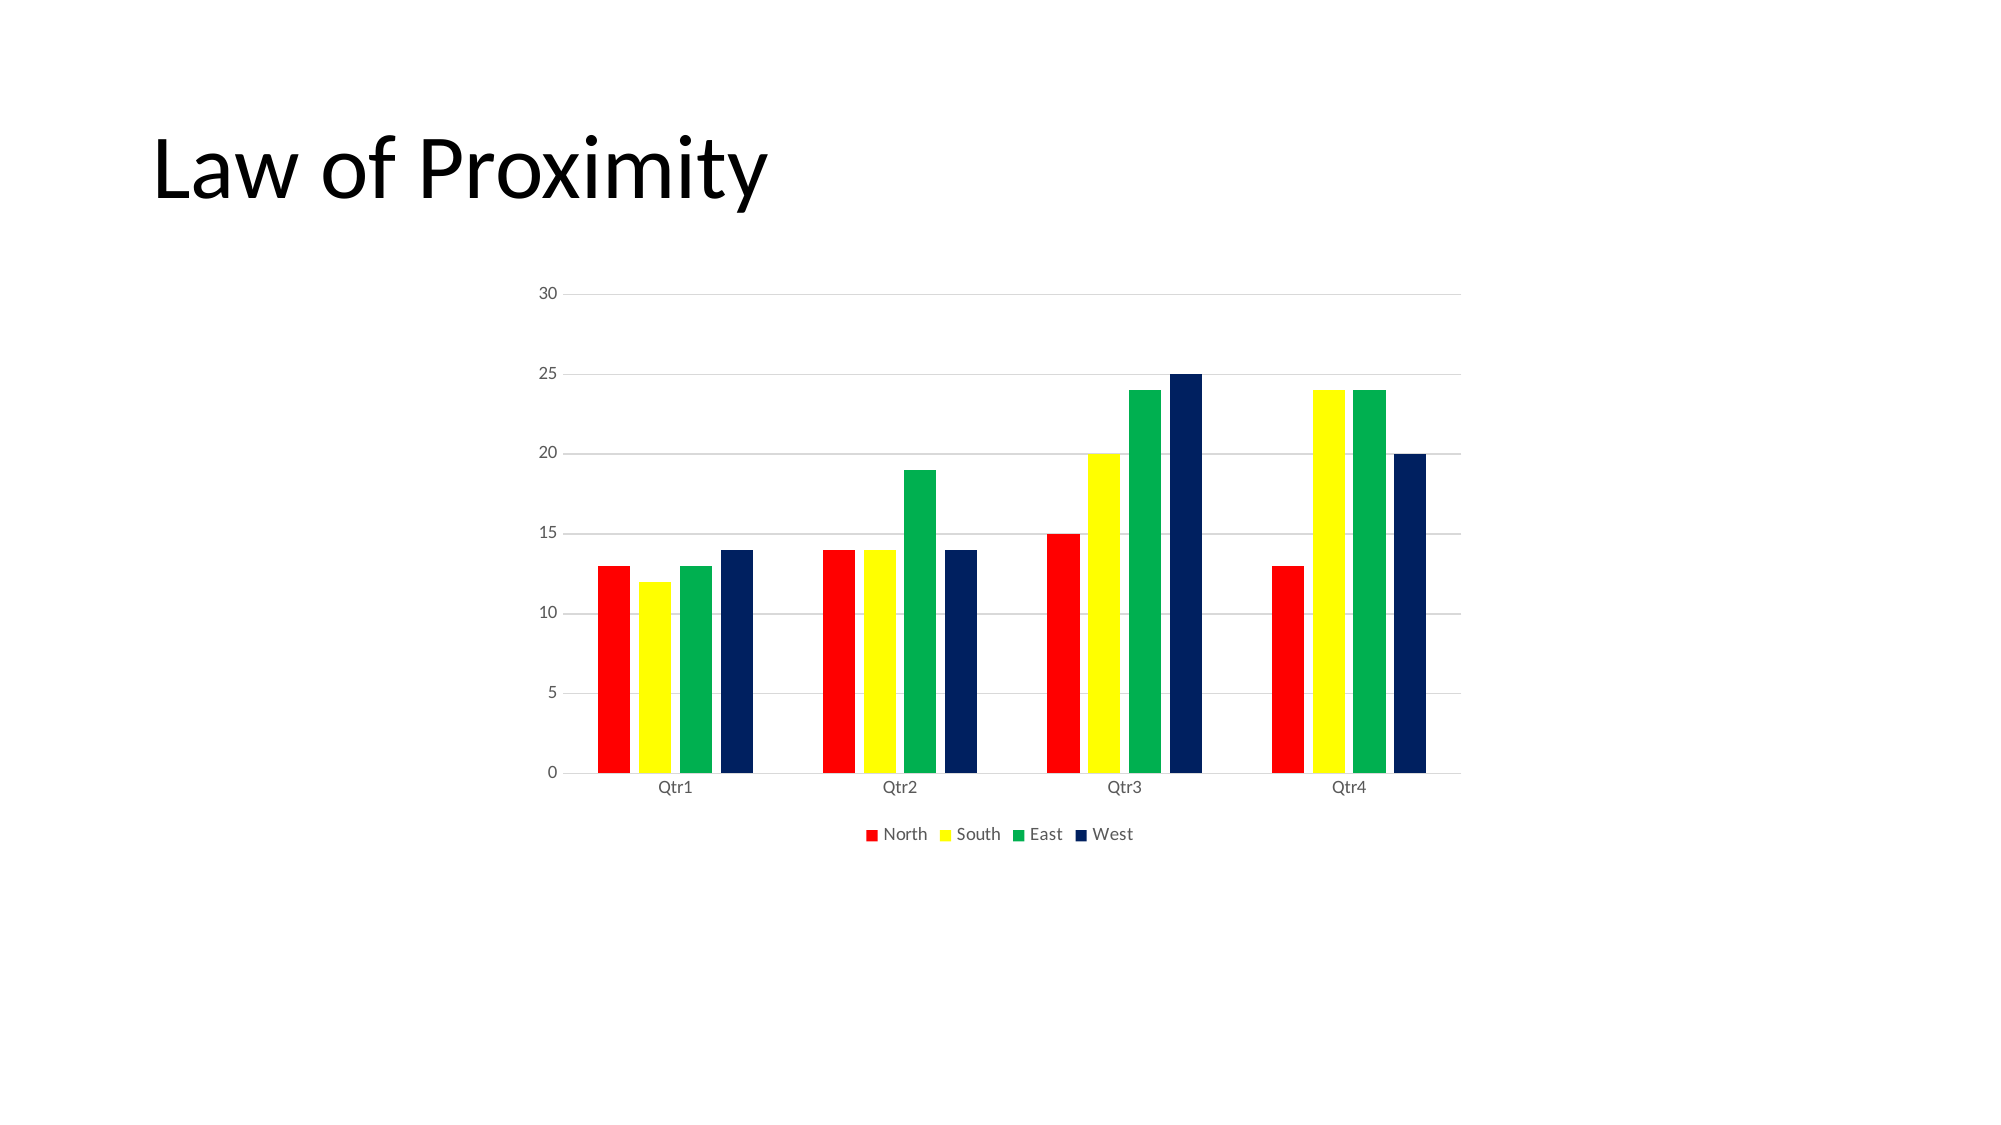

# Law of Proximity

### Chart

| Category | North | South | East | West |
|---|---|---|---|---|
| Qtr1 | 13.0 | 12.0 | 13.0 | 14.0 |
| Qtr2 | 14.0 | 14.0 | 19.0 | 14.0 |
| Qtr3 | 15.0 | 20.0 | 24.0 | 25.0 |
| Qtr4 | 13.0 | 24.0 | 24.0 | 20.0 |